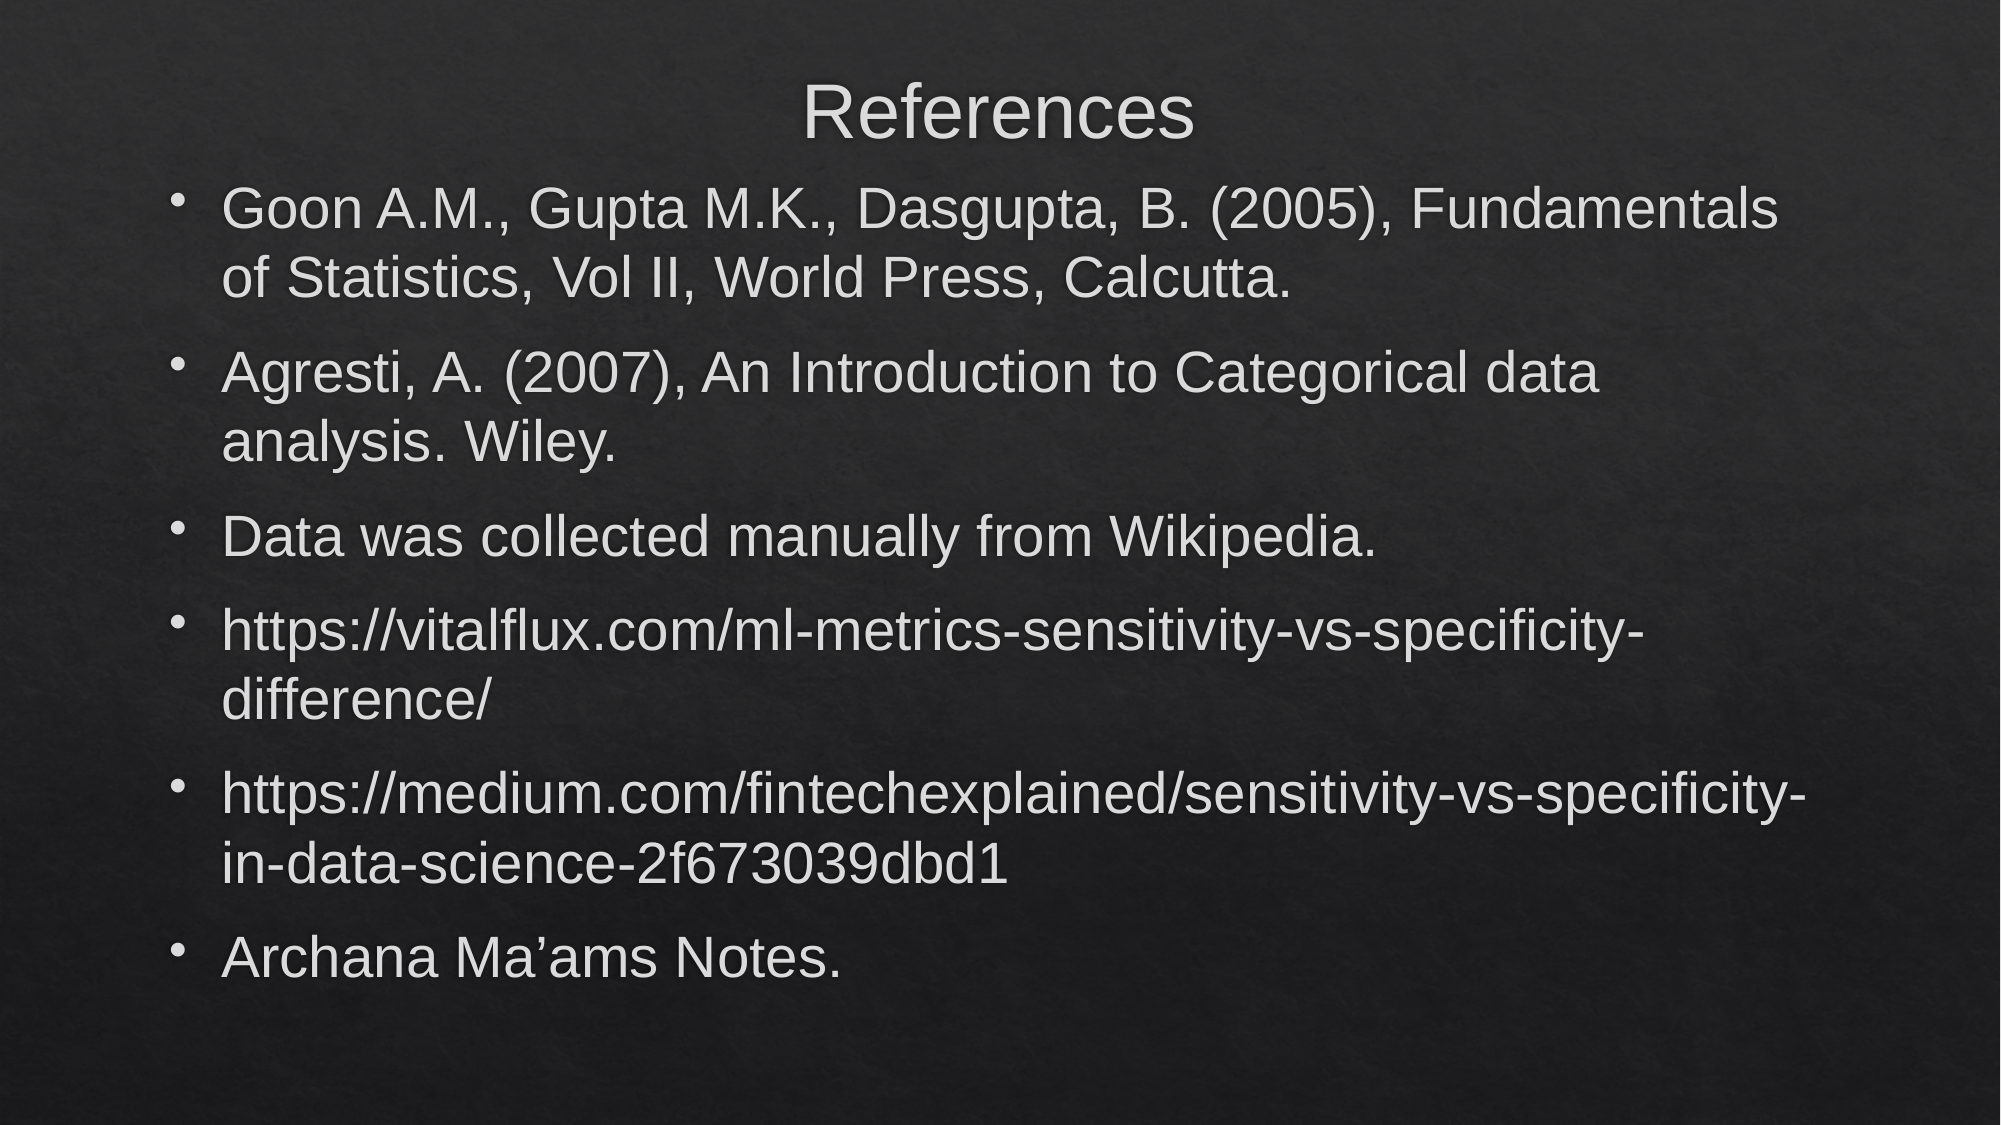

# References
Goon A.M., Gupta M.K., Dasgupta, B. (2005), Fundamentals of Statistics, Vol II, World Press, Calcutta.
Agresti, A. (2007), An Introduction to Categorical data analysis. Wiley.
Data was collected manually from Wikipedia.
https://vitalflux.com/ml-metrics-sensitivity-vs-specificity-difference/
https://medium.com/fintechexplained/sensitivity-vs-specificity-in-data-science-2f673039dbd1
Archana Ma’ams Notes.